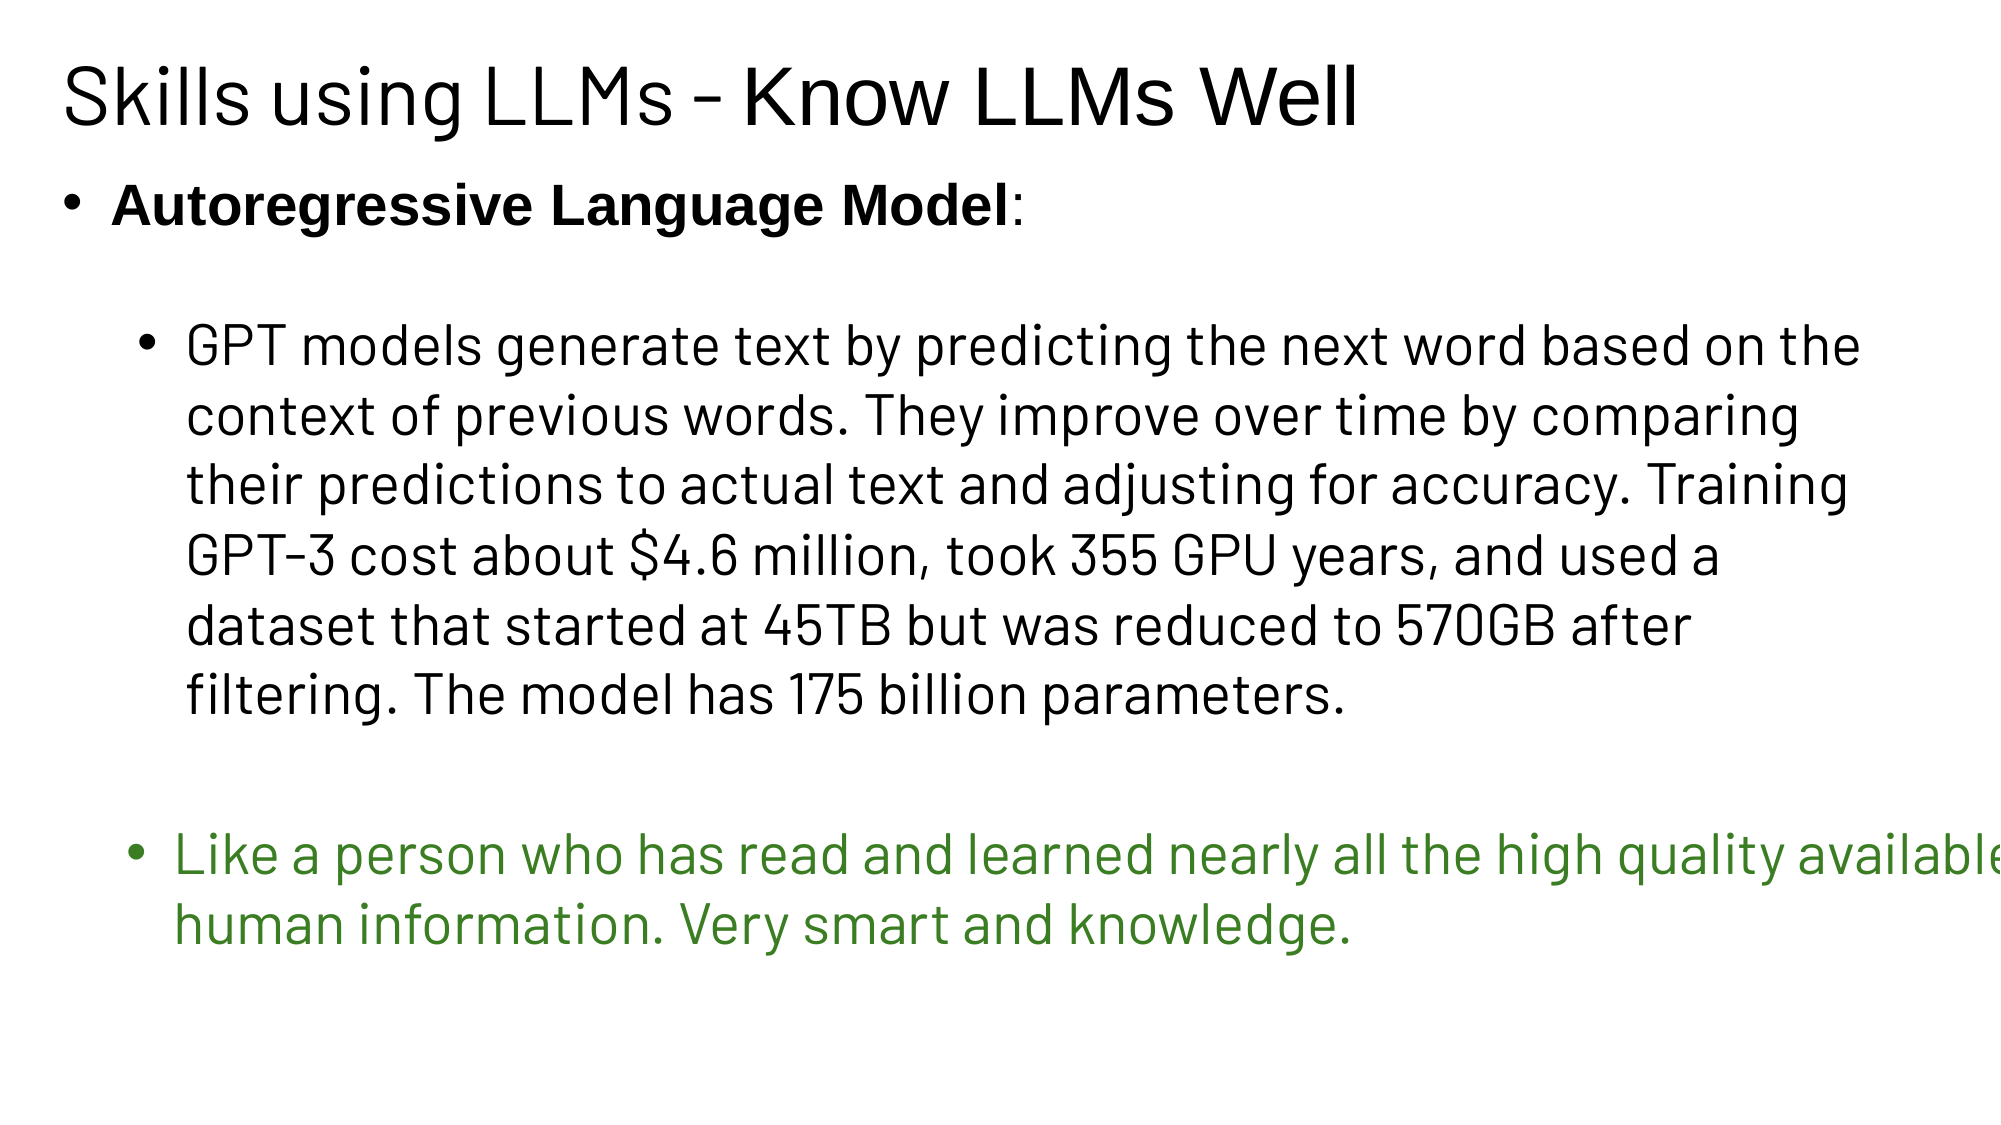

Skills using LLMs - Know LLMs Well

Autoregressive Language Model:

GPT models generate text by predicting the next word based on the context of previous words. They improve over time by comparing their predictions to actual text and adjusting for accuracy. Training GPT-3 cost about $4.6 million, took 355 GPU years, and used a dataset that started at 45TB but was reduced to 570GB after filtering. The model has 175 billion parameters.
Like a person who has read and learned nearly all the high quality available human information. Very smart and knowledge.